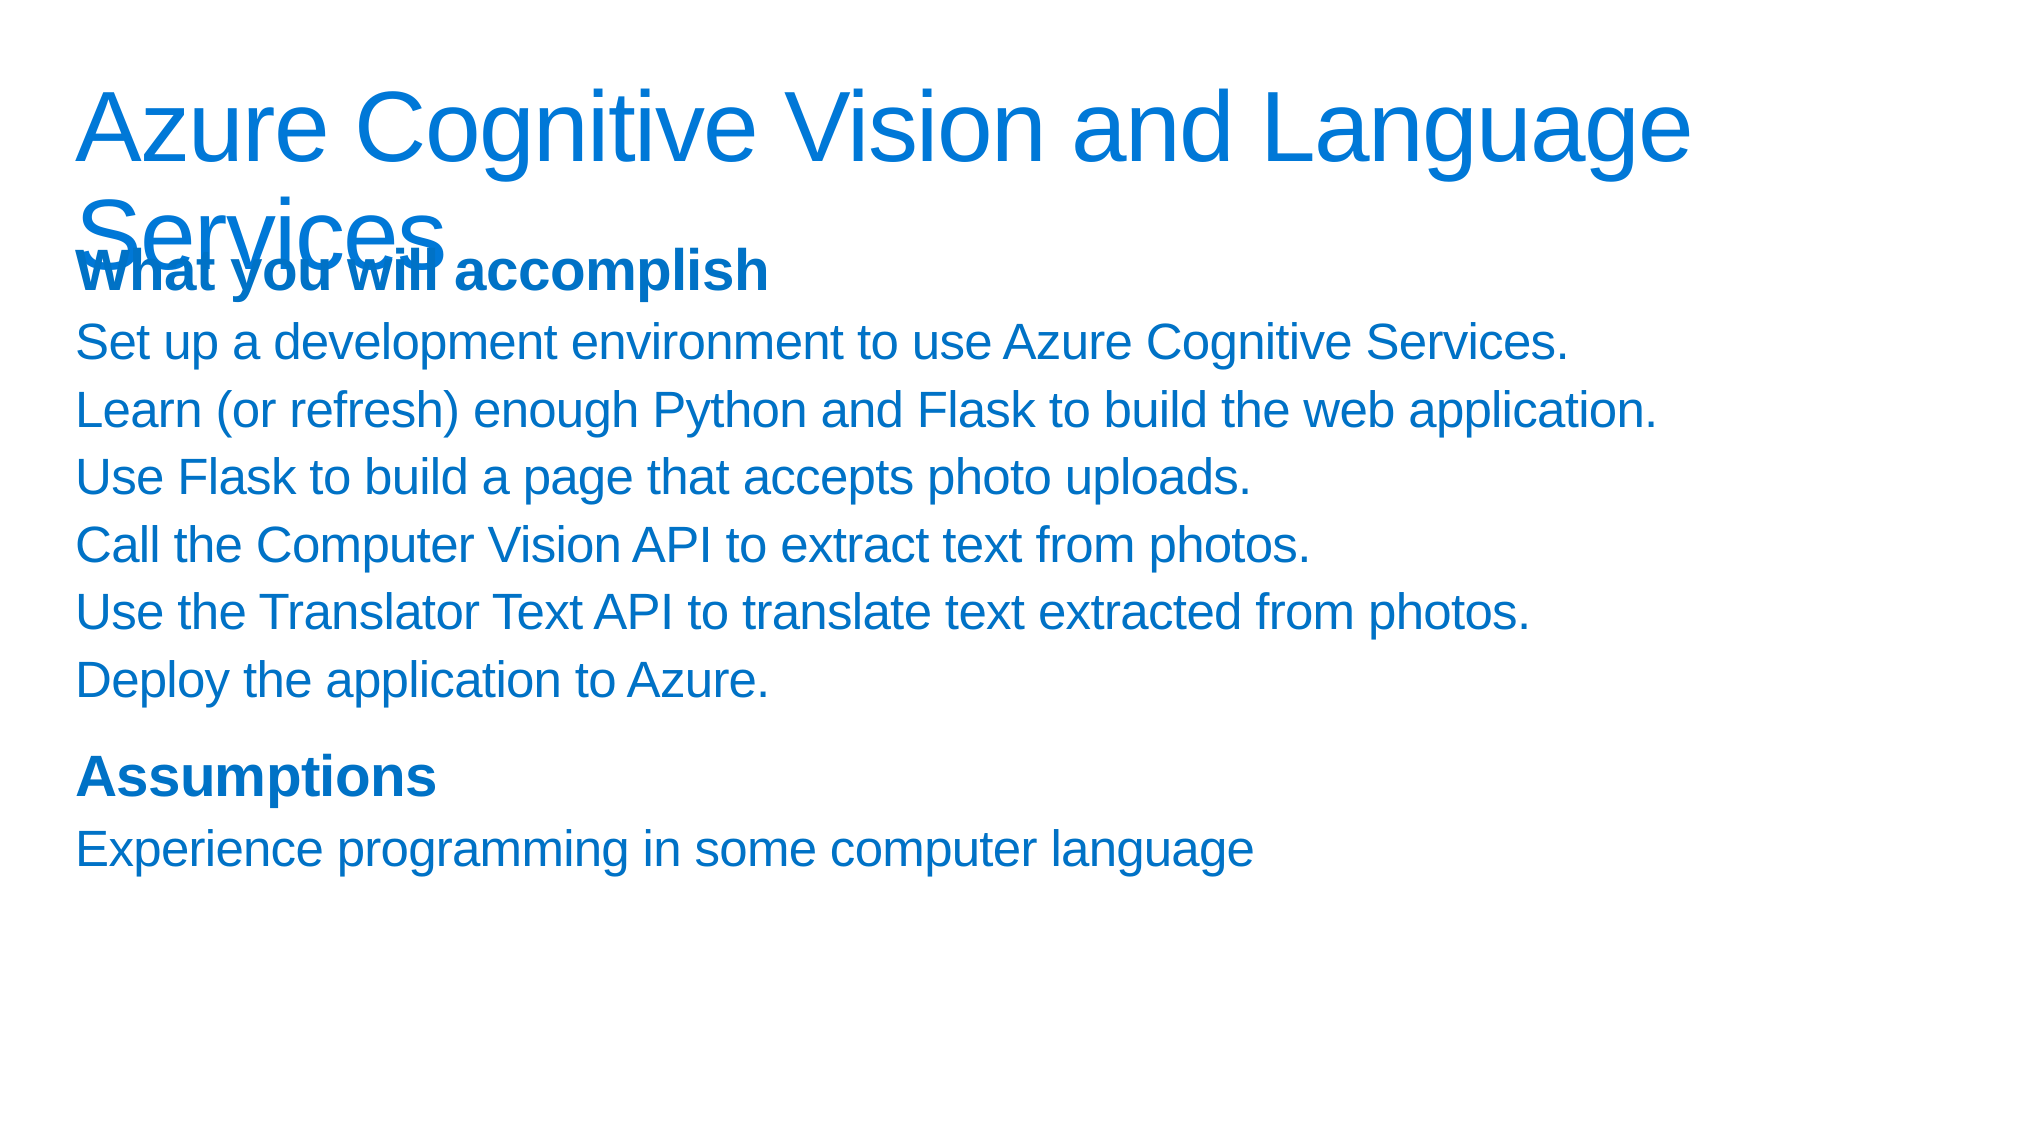

# Azure Cognitive Vision and Language Services
What you will accomplish
Set up a development environment to use Azure Cognitive Services.
Learn (or refresh) enough Python and Flask to build the web application.
Use Flask to build a page that accepts photo uploads.
Call the Computer Vision API to extract text from photos.
Use the Translator Text API to translate text extracted from photos.
Deploy the application to Azure.
Assumptions
Experience programming in some computer language